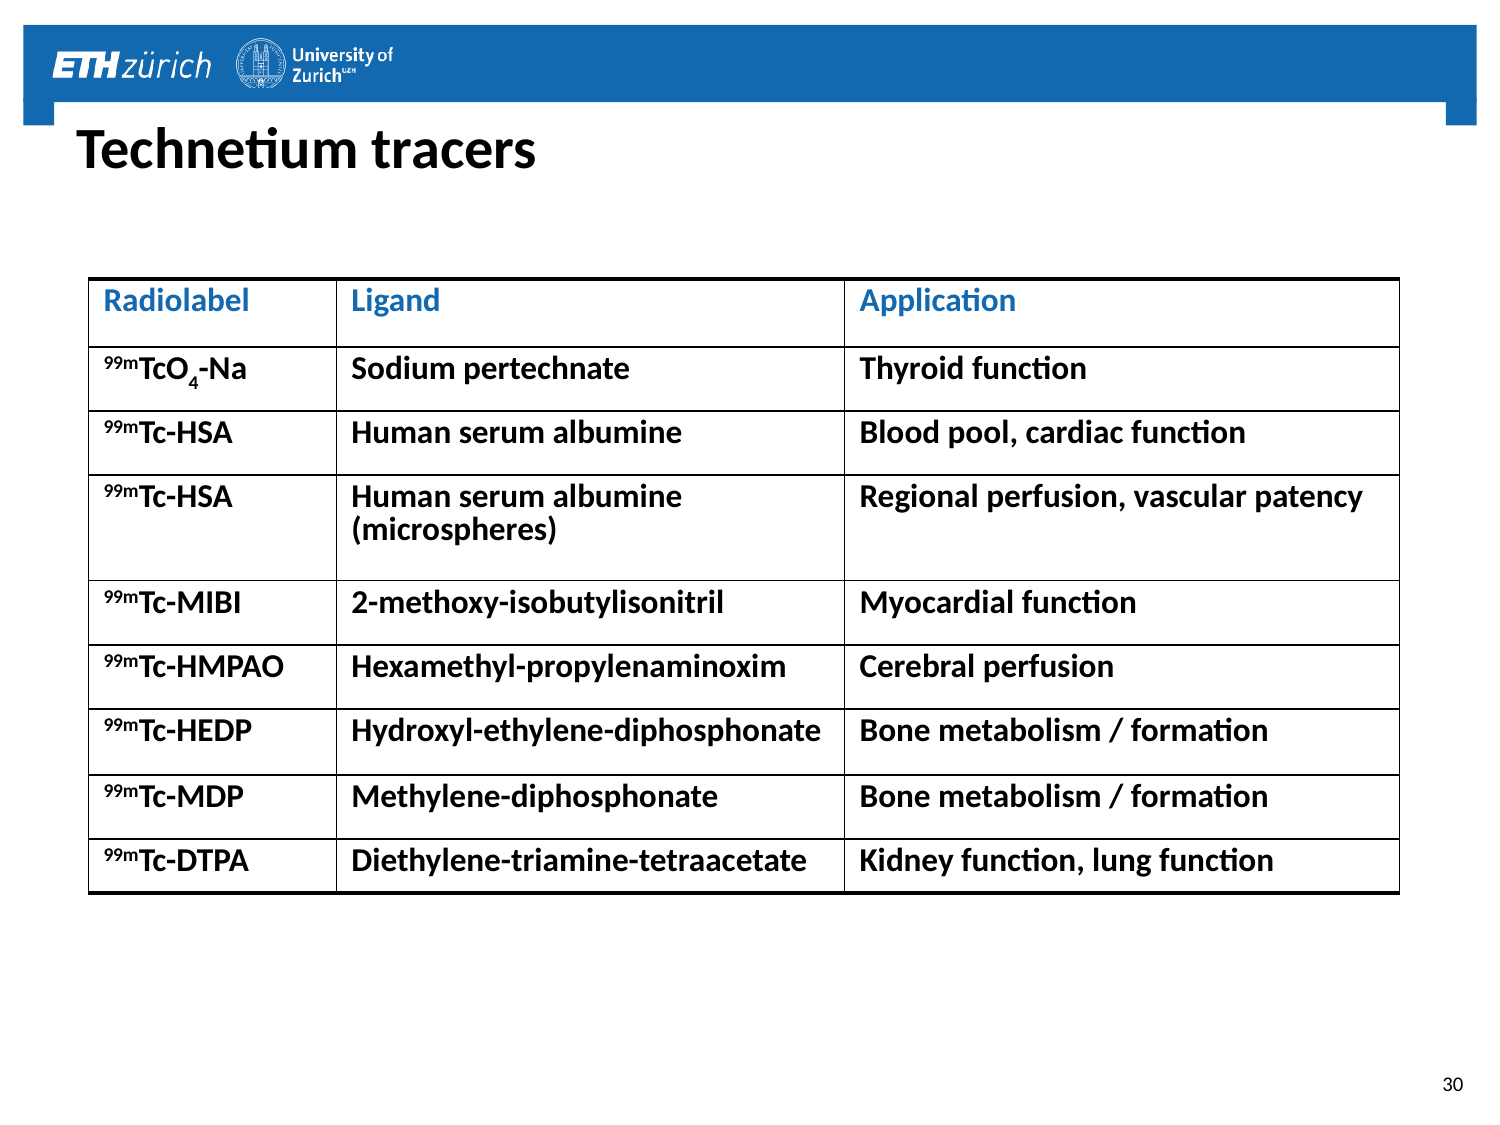

# Technetium tracers
| Radiolabel | Ligand | Application |
| --- | --- | --- |
| 99mTcO4-Na | Sodium pertechnate | Thyroid function |
| 99mTc-HSA | Human serum albumine | Blood pool, cardiac function |
| 99mTc-HSA | Human serum albumine (microspheres) | Regional perfusion, vascular patency |
| 99mTc-MIBI | 2-methoxy-isobutylisonitril | Myocardial function |
| 99mTc-HMPAO | Hexamethyl-propylenaminoxim | Cerebral perfusion |
| 99mTc-HEDP | Hydroxyl-ethylene-diphosphonate | Bone metabolism / formation |
| 99mTc-MDP | Methylene-diphosphonate | Bone metabolism / formation |
| 99mTc-DTPA | Diethylene-triamine-tetraacetate | Kidney function, lung function |

30